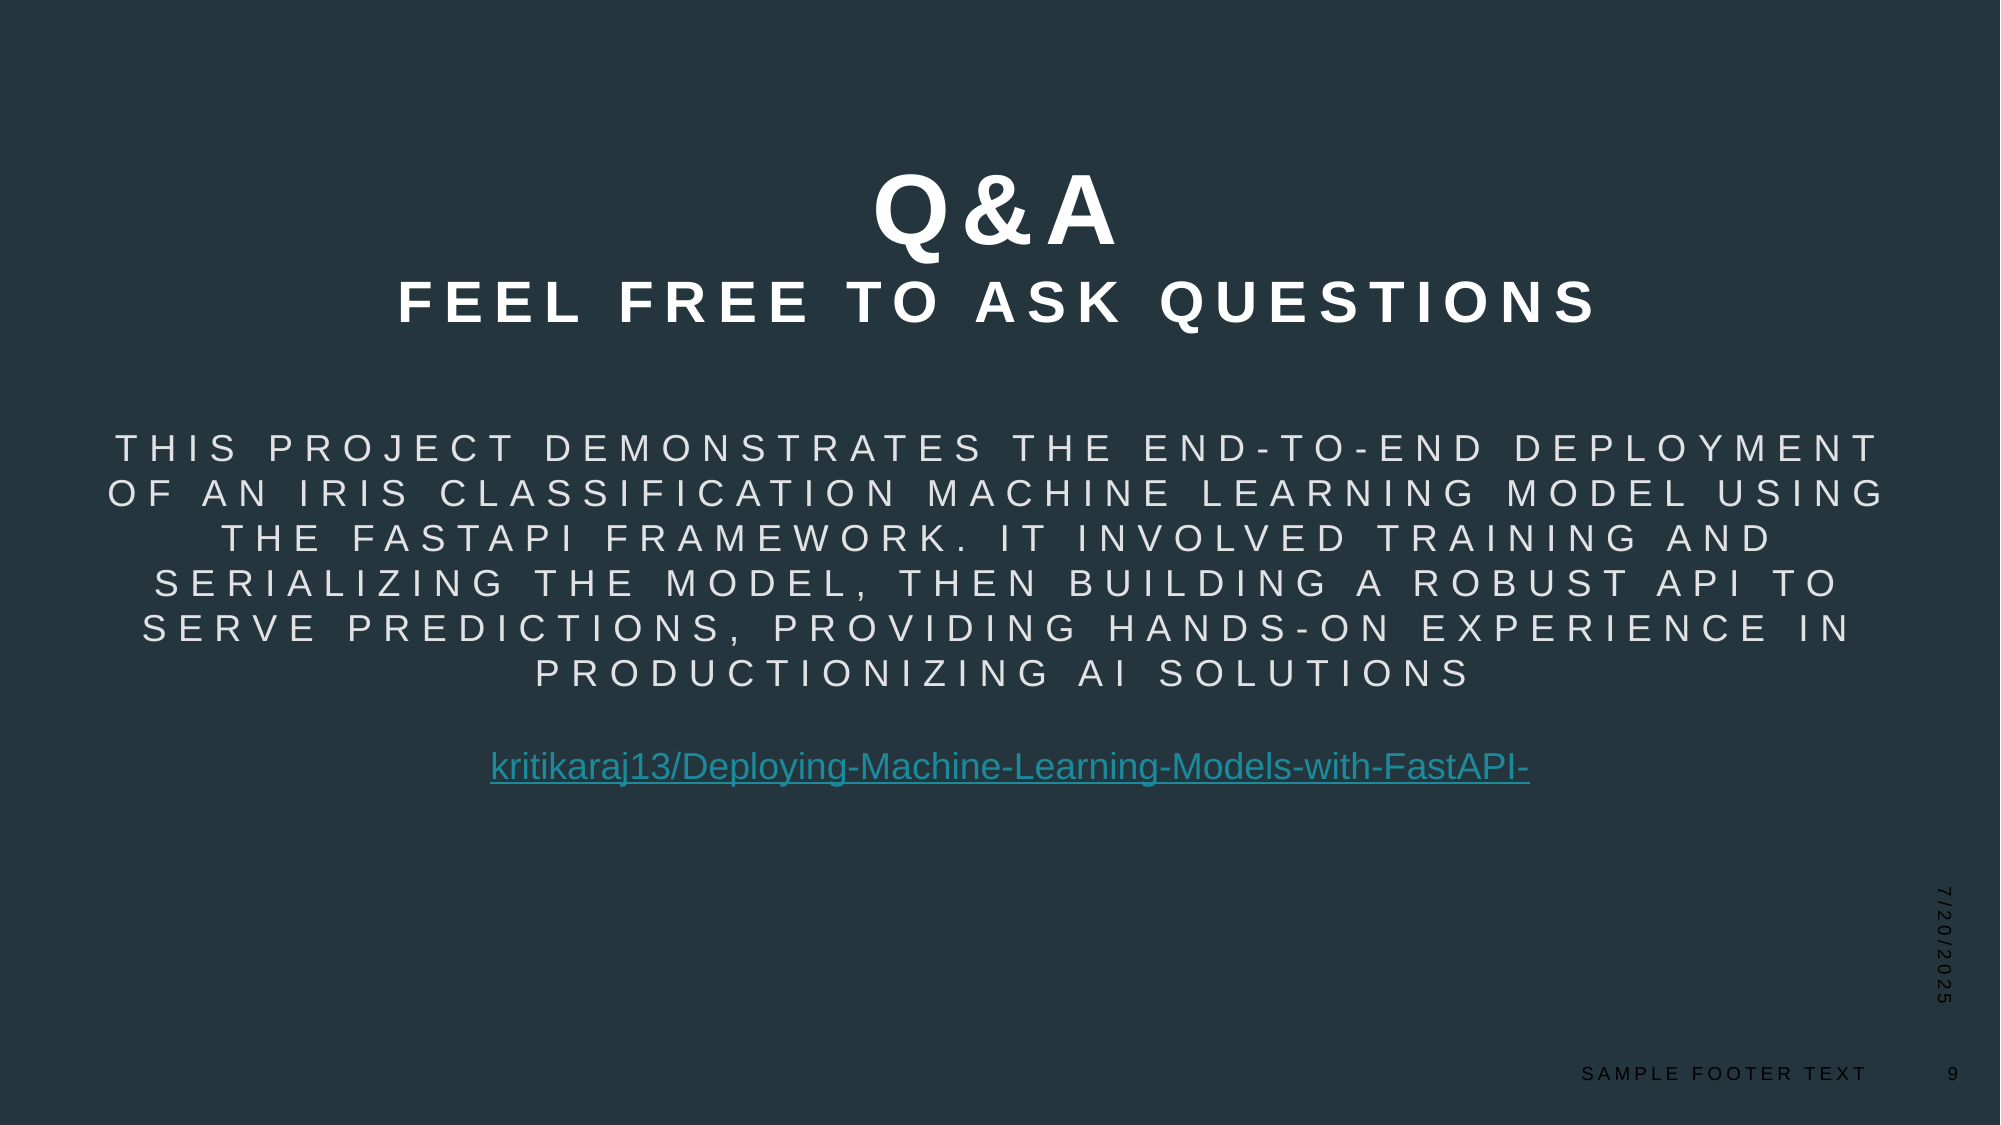

# Q&A Feel free to ask questions This project demonstrates the end-to-end deployment of an Iris classification Machine Learning model using the FastAPI framework. It involved training and serializing the model, then building a robust API to serve predictions, providing hands-on experience in productionizing AI solutions

kritikaraj13/Deploying-Machine-Learning-Models-with-FastAPI-
7/20/2025
Sample Footer Text
9